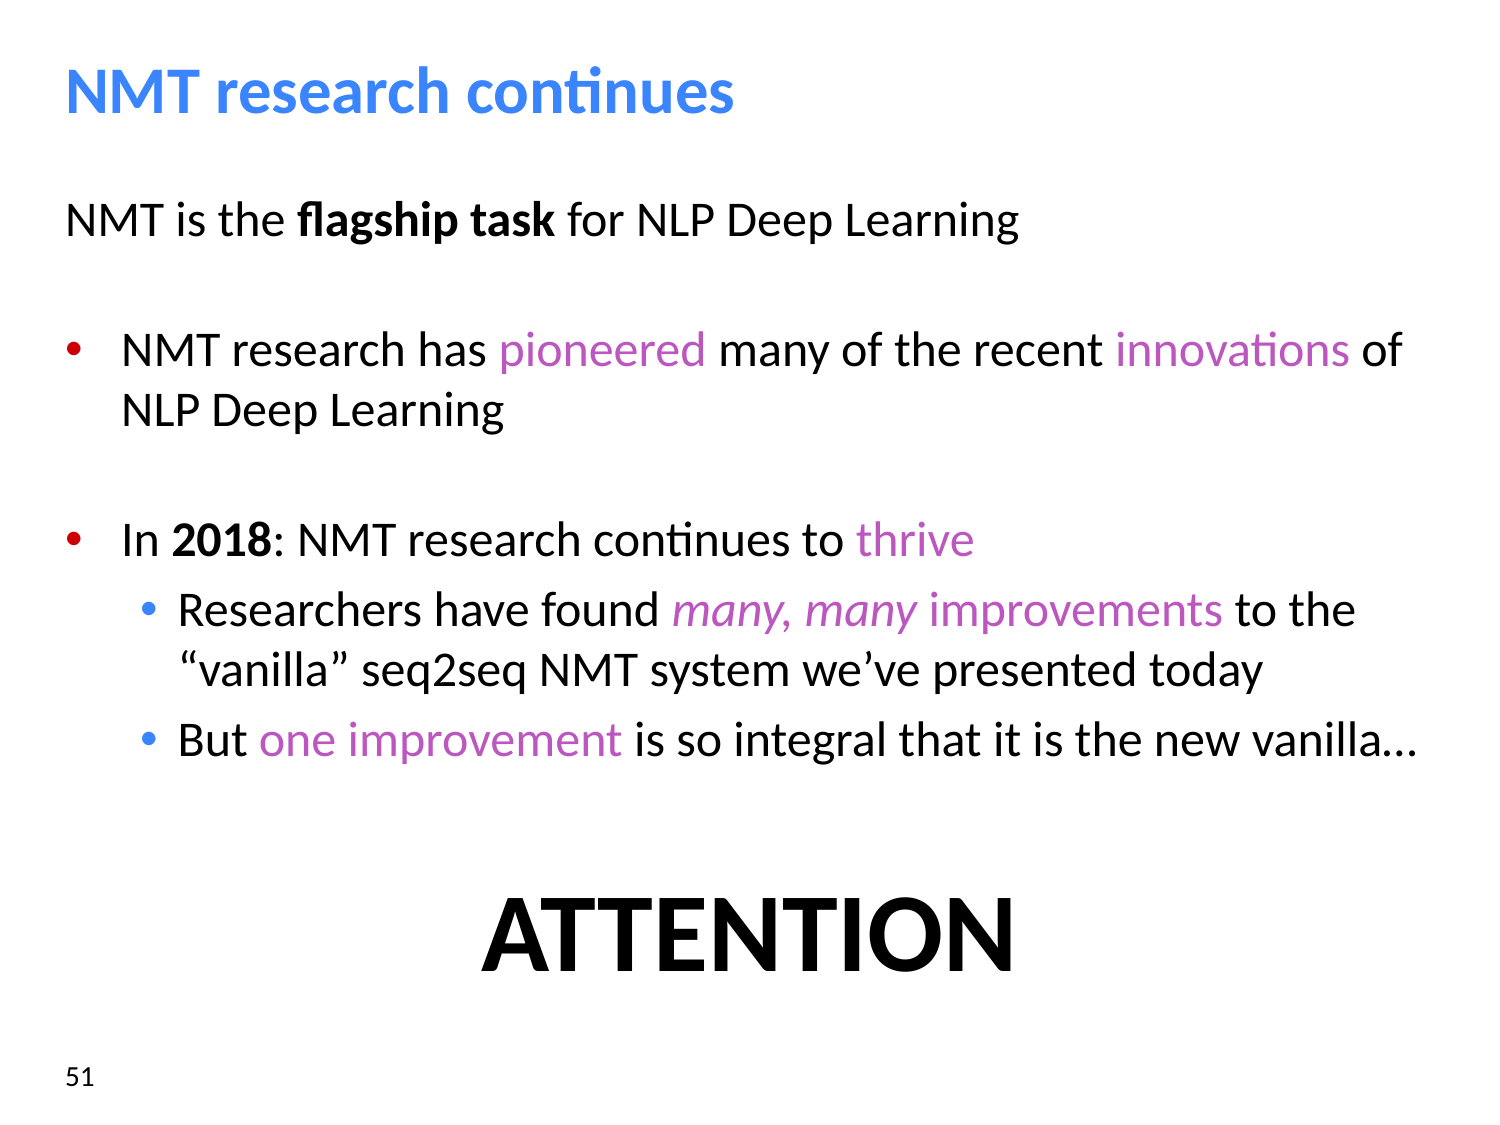

# NMT research continues
NMT is the flagship task for NLP Deep Learning
NMT research has pioneered many of the recent innovations of NLP Deep Learning
In 2018: NMT research continues to thrive
Researchers have found many, many improvements to the “vanilla” seq2seq NMT system we’ve presented today
But one improvement is so integral that it is the new vanilla…

ATTENTION

51